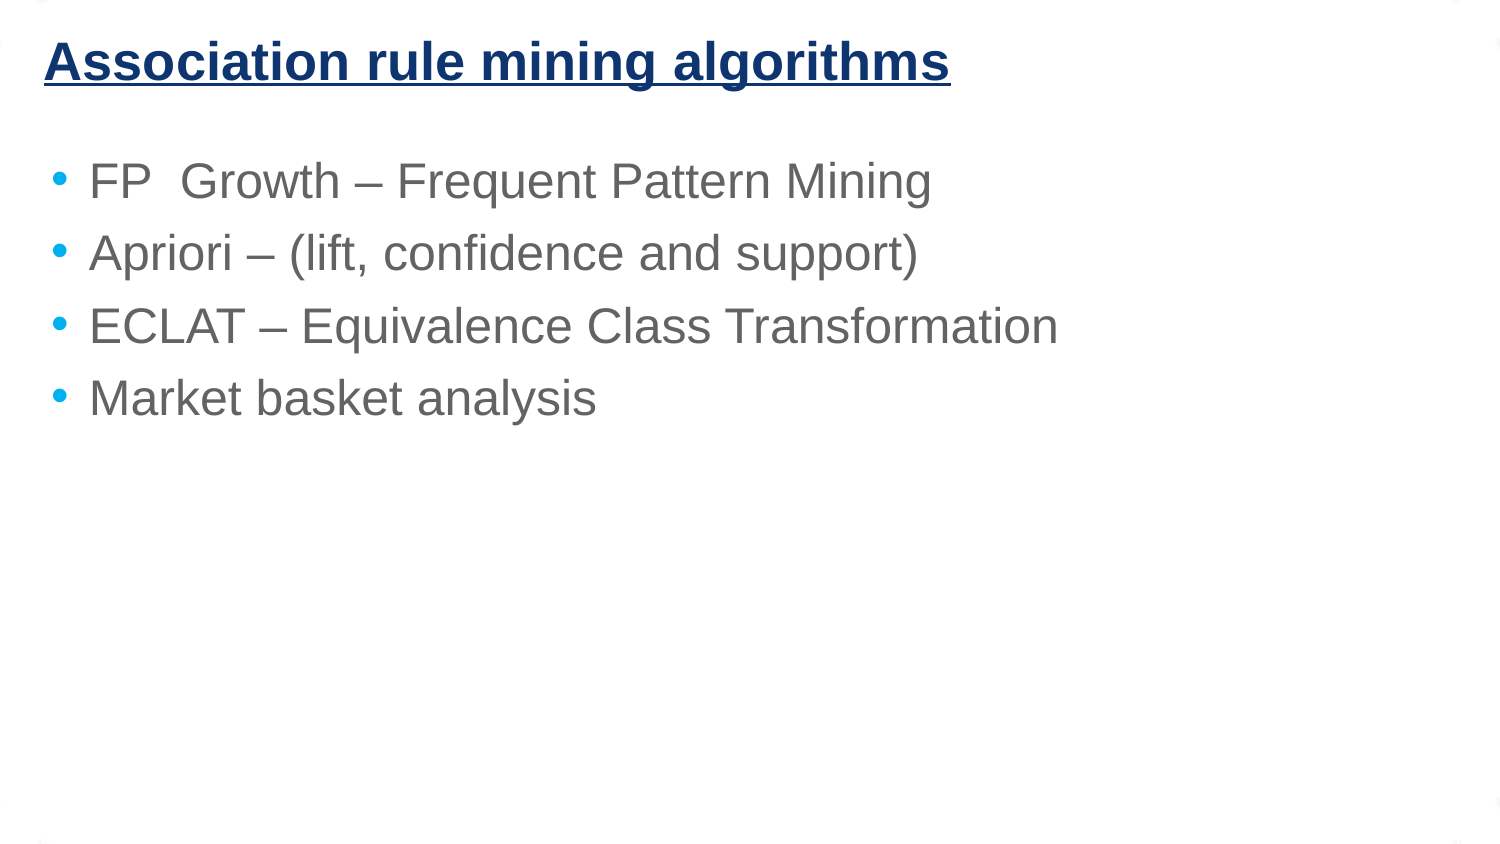

# Association rule mining algorithms
FP  Growth – Frequent Pattern Mining
Apriori – (lift, confidence and support)
ECLAT – Equivalence Class Transformation
Market basket analysis